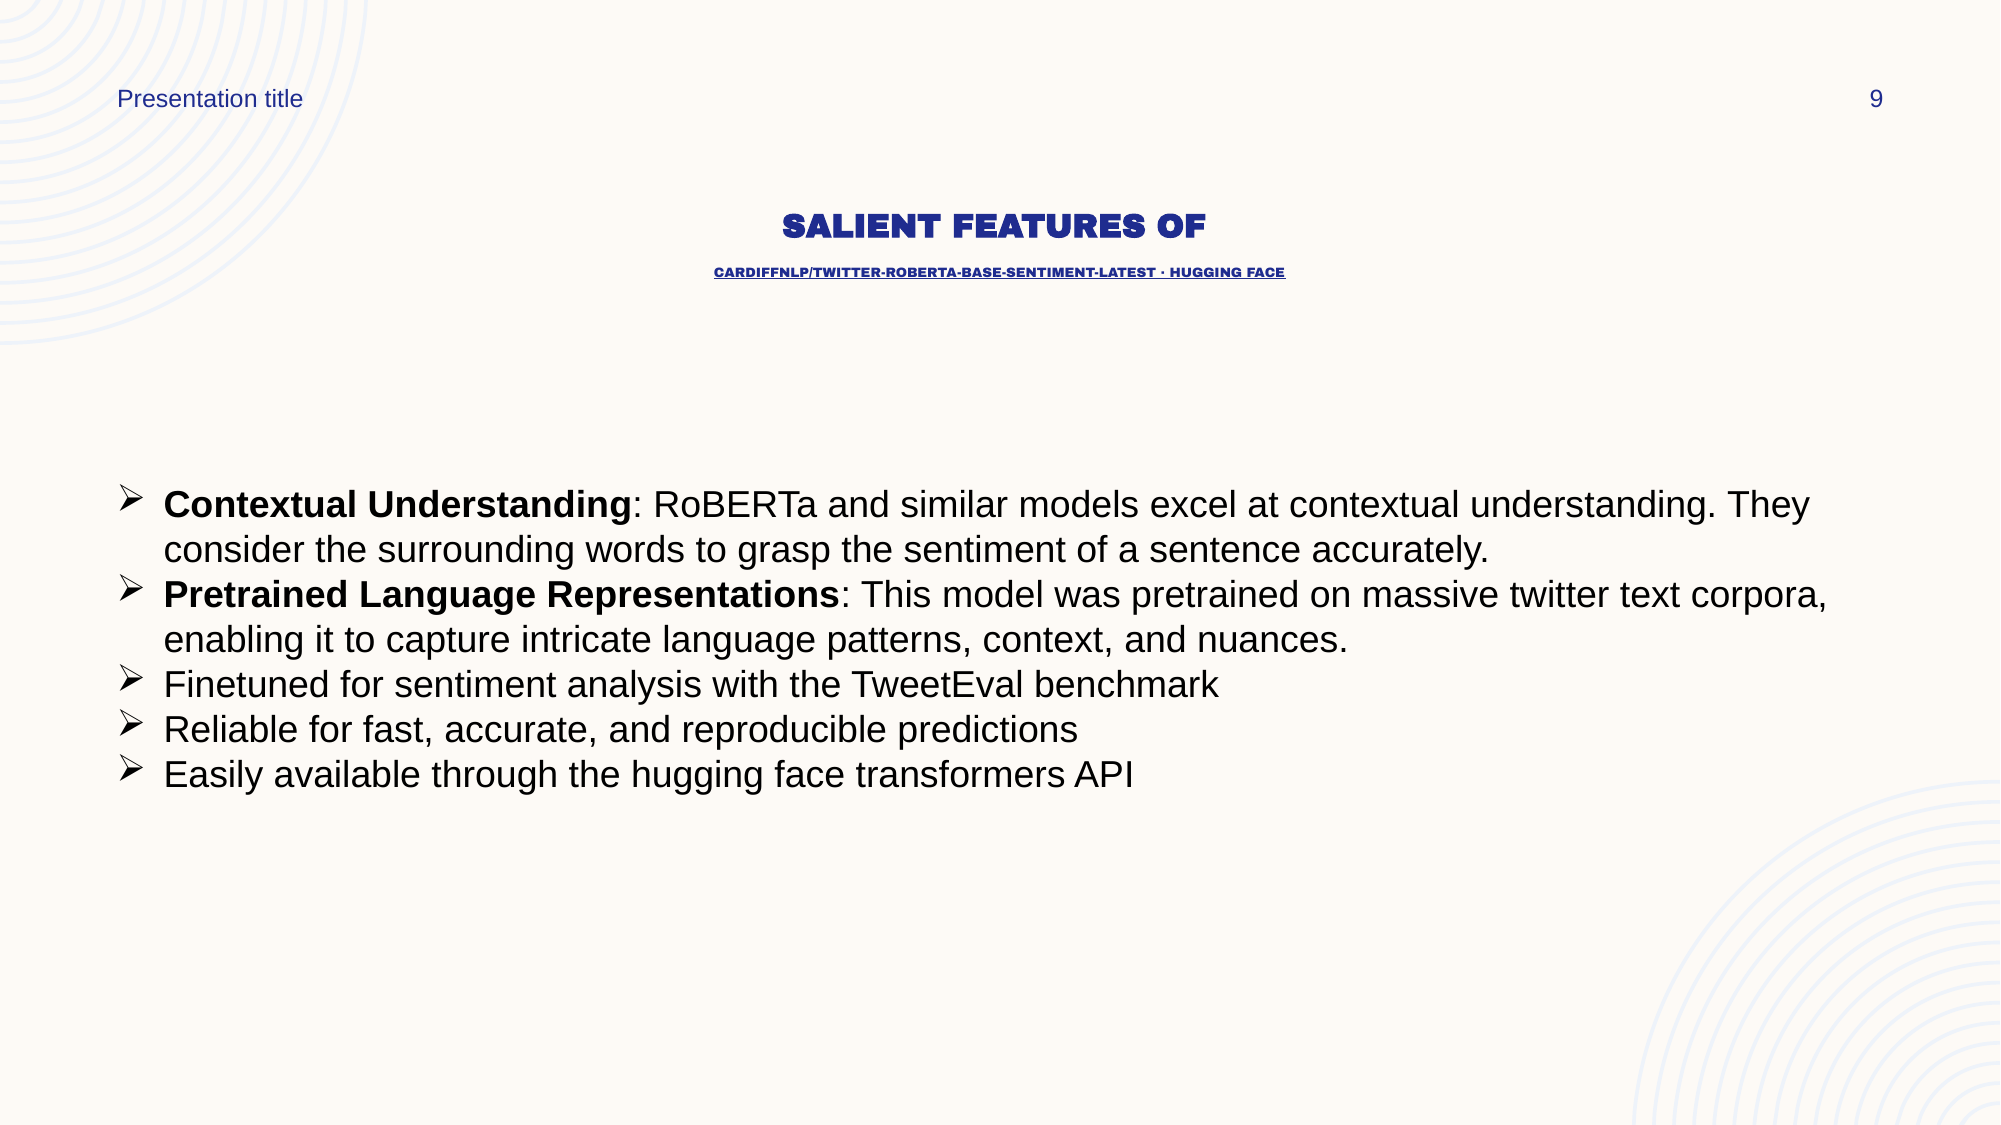

Presentation title
9
# Salient Features of cardiffnlp/twitter-roberta-base-sentiment-latest · Hugging Face
Contextual Understanding: RoBERTa and similar models excel at contextual understanding. They consider the surrounding words to grasp the sentiment of a sentence accurately.
Pretrained Language Representations: This model was pretrained on massive twitter text corpora, enabling it to capture intricate language patterns, context, and nuances.
Finetuned for sentiment analysis with the TweetEval benchmark
Reliable for fast, accurate, and reproducible predictions
Easily available through the hugging face transformers API